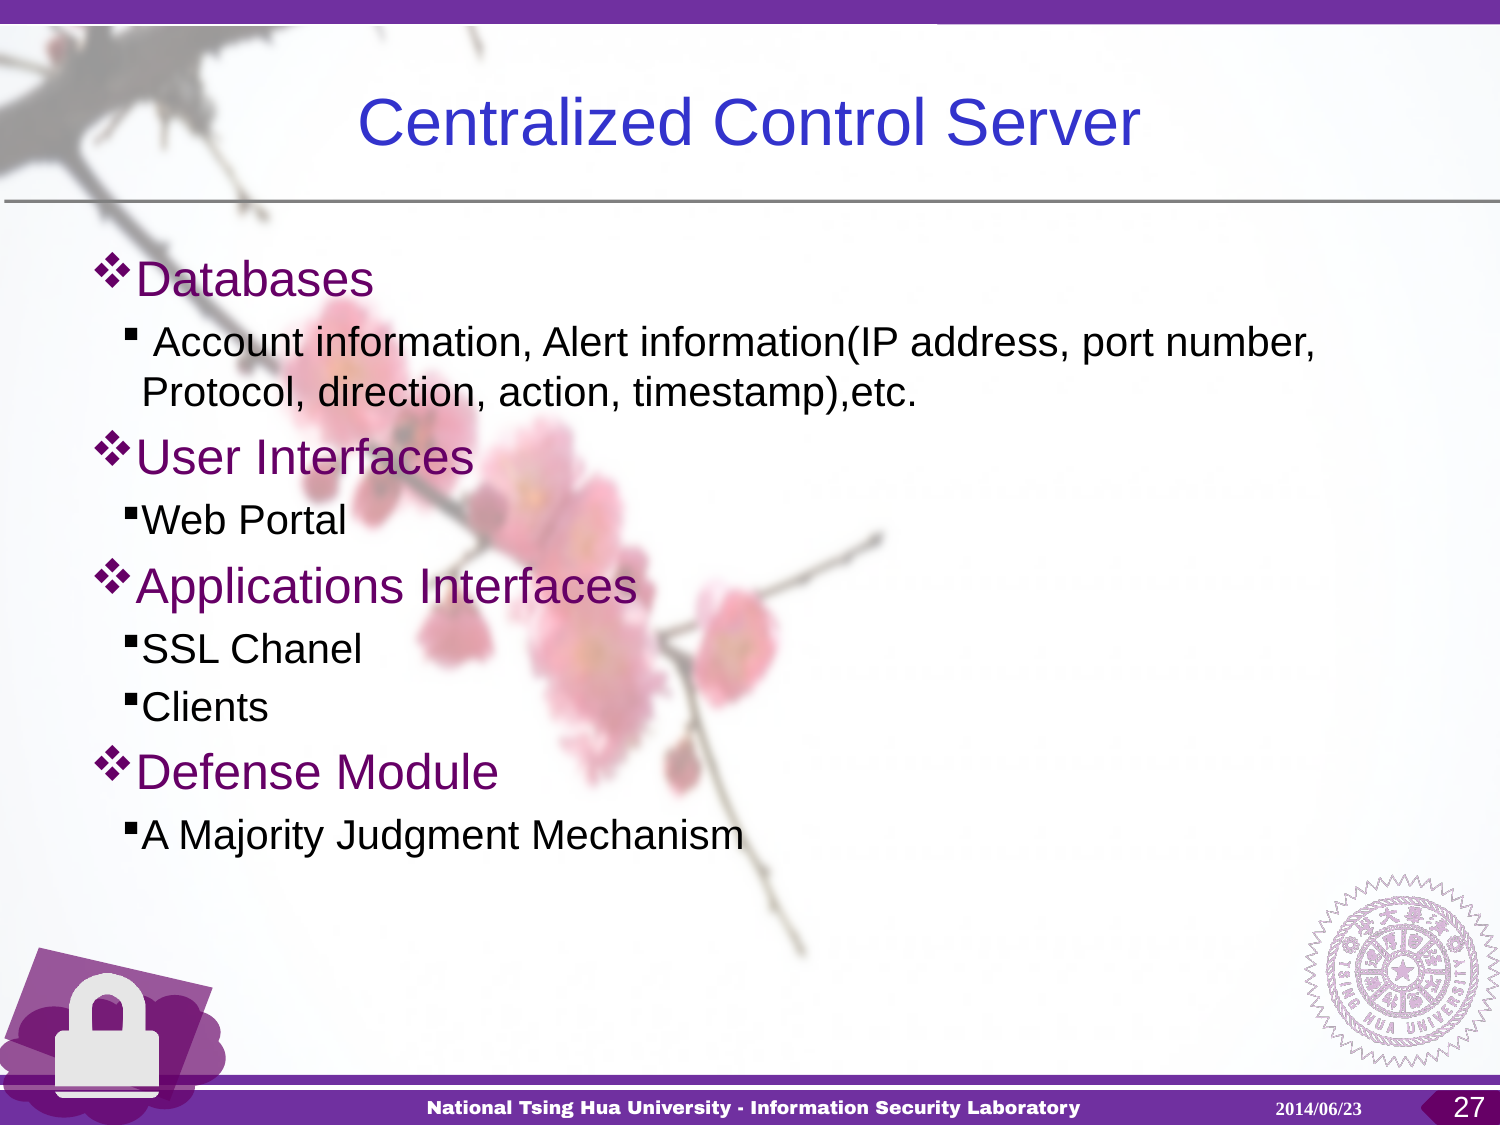

# Centralized Control Server
Databases
 Account information, Alert information(IP address, port number, Protocol, direction, action, timestamp),etc.
User Interfaces
Web Portal
Applications Interfaces
SSL Chanel
Clients
Defense Module
A Majority Judgment Mechanism
27
2014/06/23